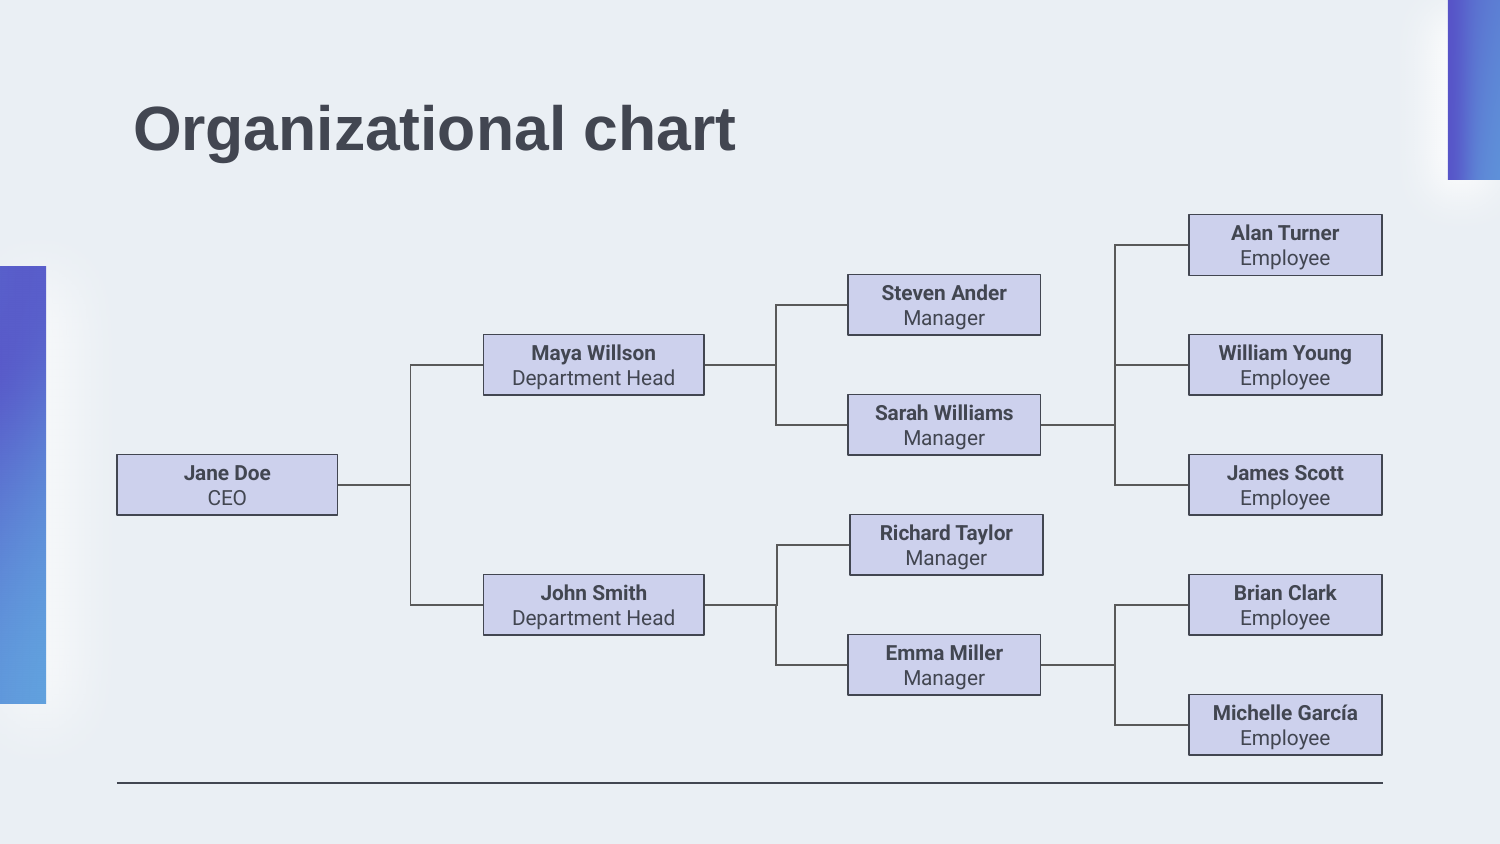

# Organizational chart
Alan Turner
Employee
Steven Ander
Manager
Maya Willson
Department Head
William Young
Employee
Sarah Williams
Manager
Jane Doe
CEO
James Scott
Employee
Richard Taylor
Manager
John Smith
Department Head
Brian Clark
Employee
Emma Miller
Manager
Michelle García
Employee